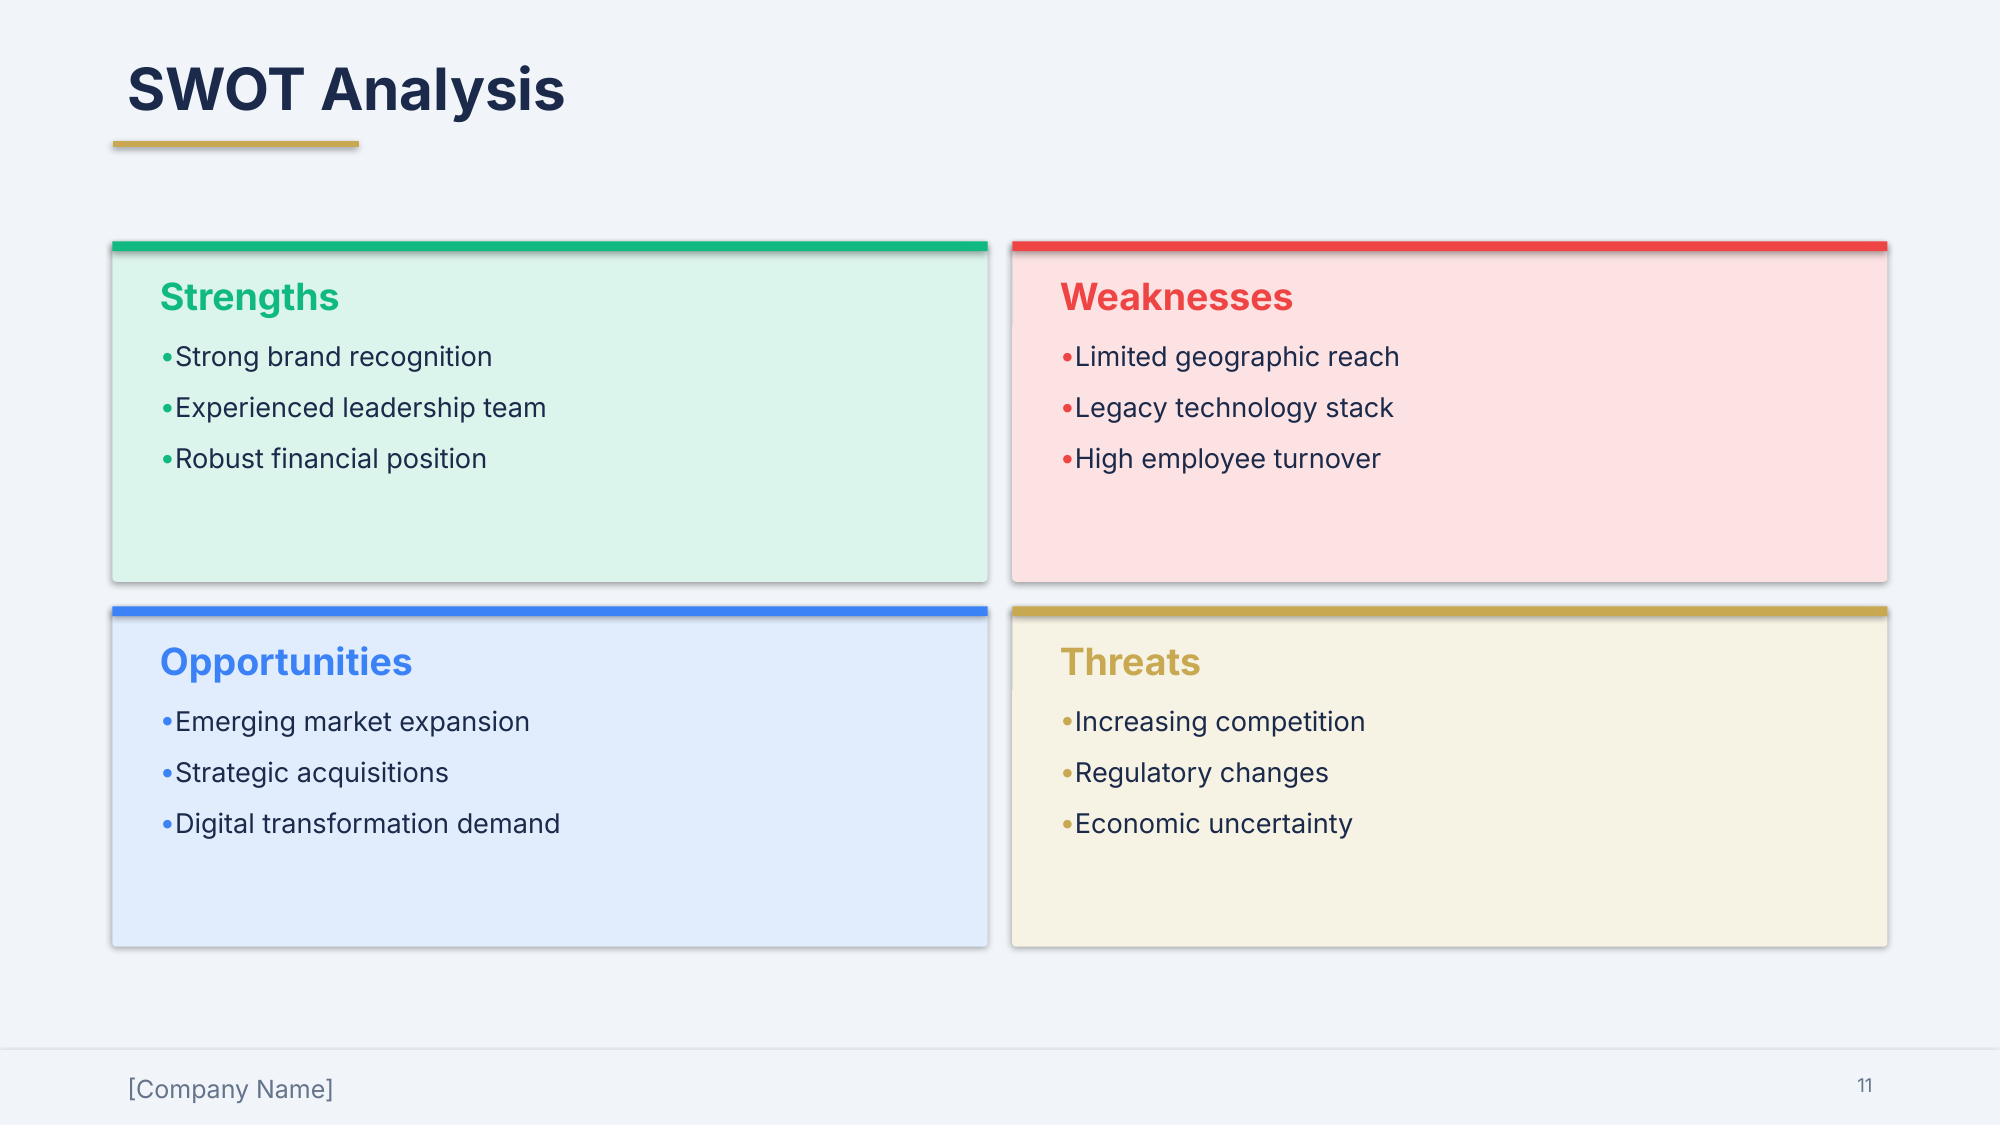

SWOT Analysis

Strengths
Weaknesses
Strong brand recognition
Experienced leadership team
Robust financial position
Limited geographic reach
Legacy technology stack
High employee turnover

Opportunities
Threats
Emerging market expansion
Strategic acquisitions
Digital transformation demand
Increasing competition
Regulatory changes
Economic uncertainty

[Company Name]
11